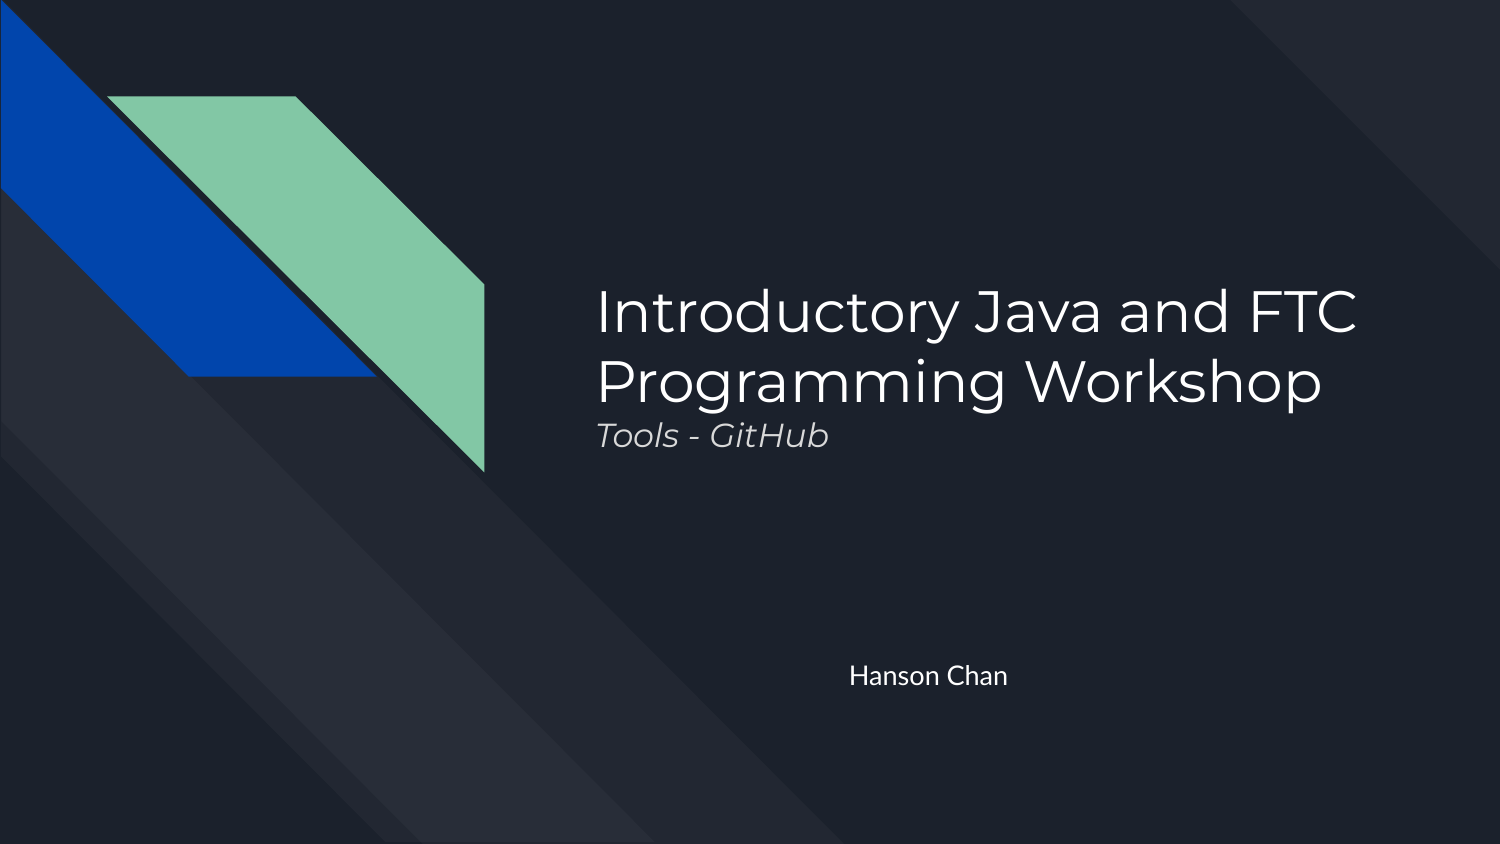

# Introductory Java and FTC Programming Workshop
Tools - GitHub
Hanson Chan